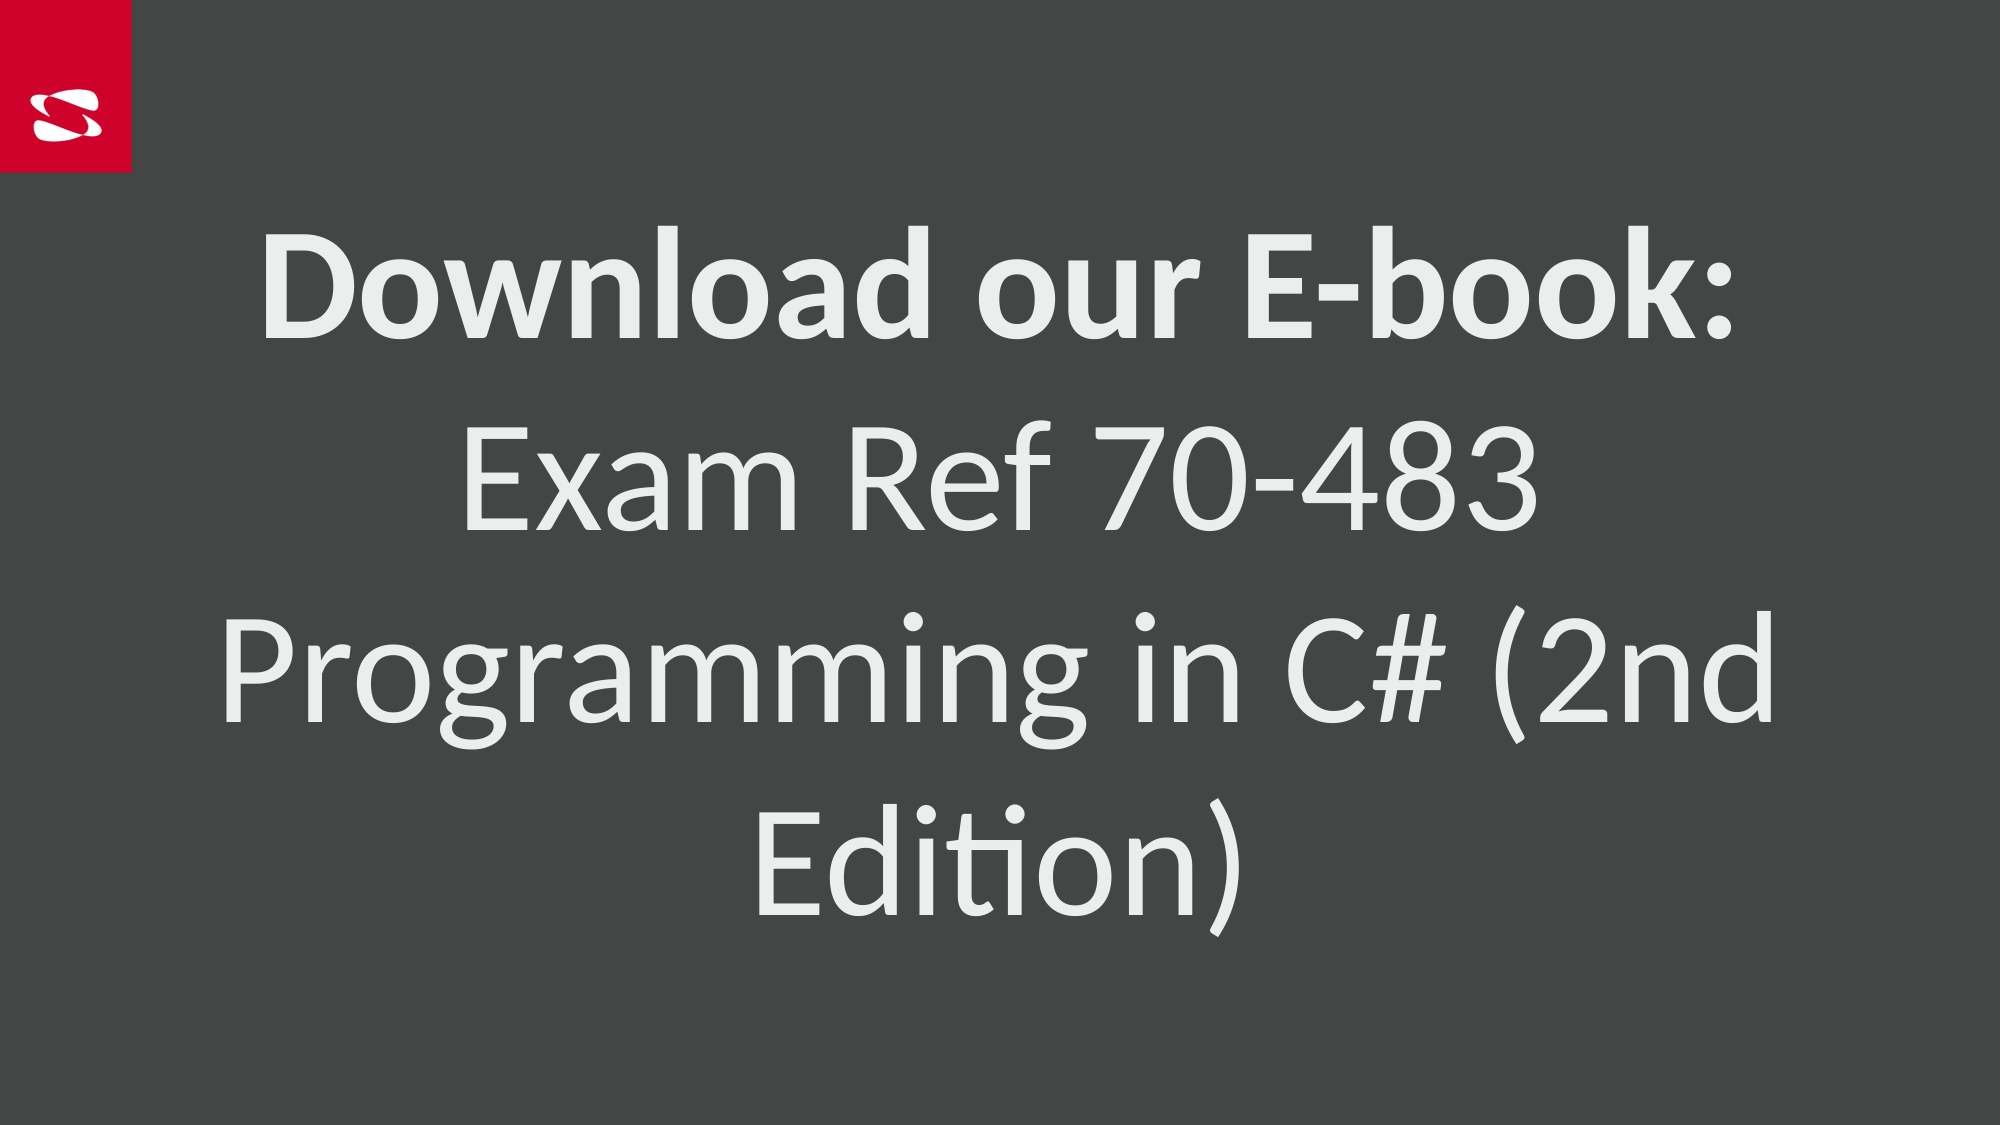

Download our E-book:
Exam Ref 70-483 Programming in C# (2nd Edition)